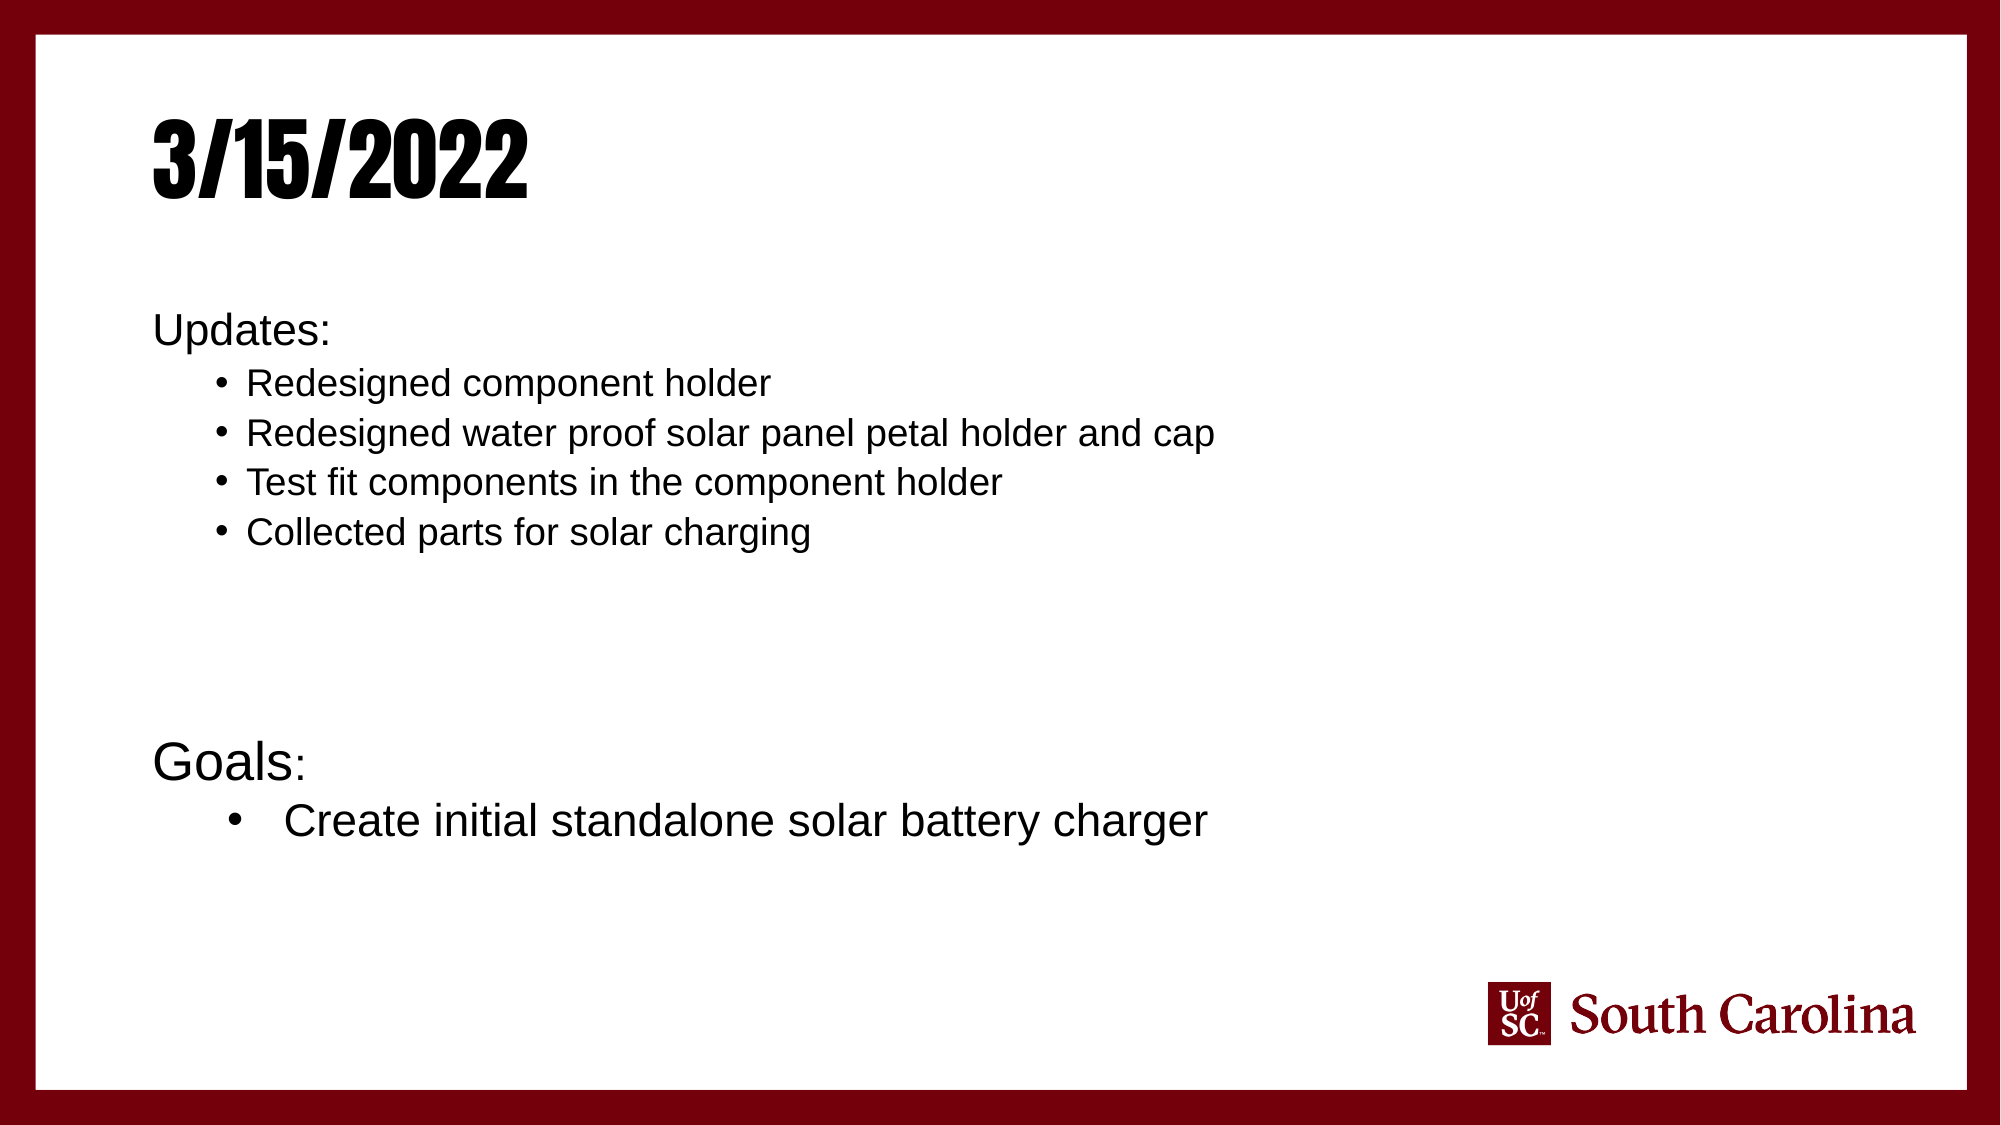

# 3/15/2022
Updates:
Redesigned component holder
Redesigned water proof solar panel petal holder and cap
Test fit components in the component holder
Collected parts for solar charging
Goals:
Create initial standalone solar battery charger